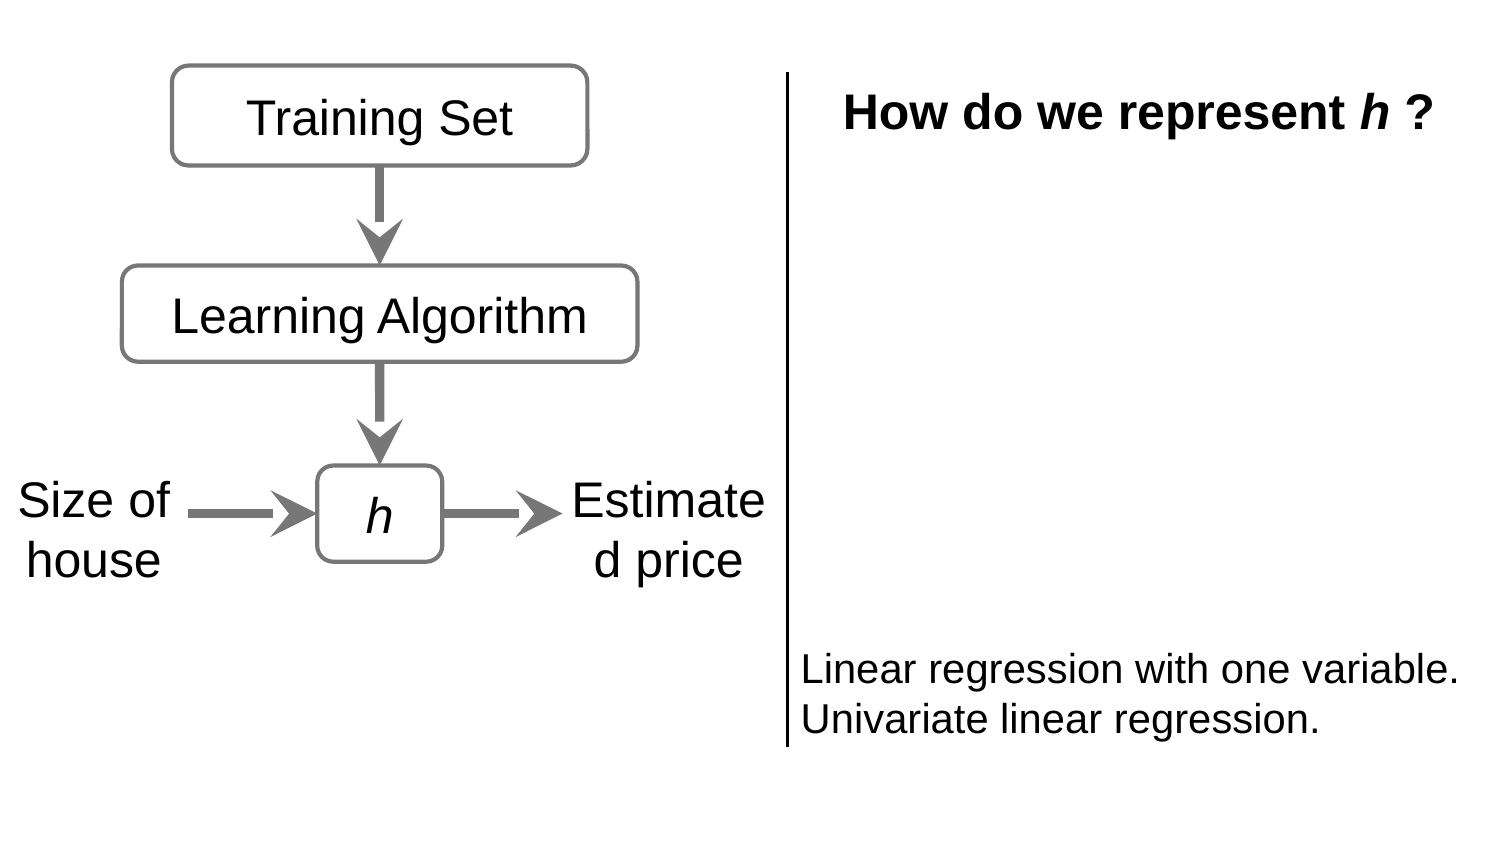

Training Set
How do we represent h ?
Learning Algorithm
Size of house
Estimated price
h
Linear regression with one variable.
Univariate linear regression.